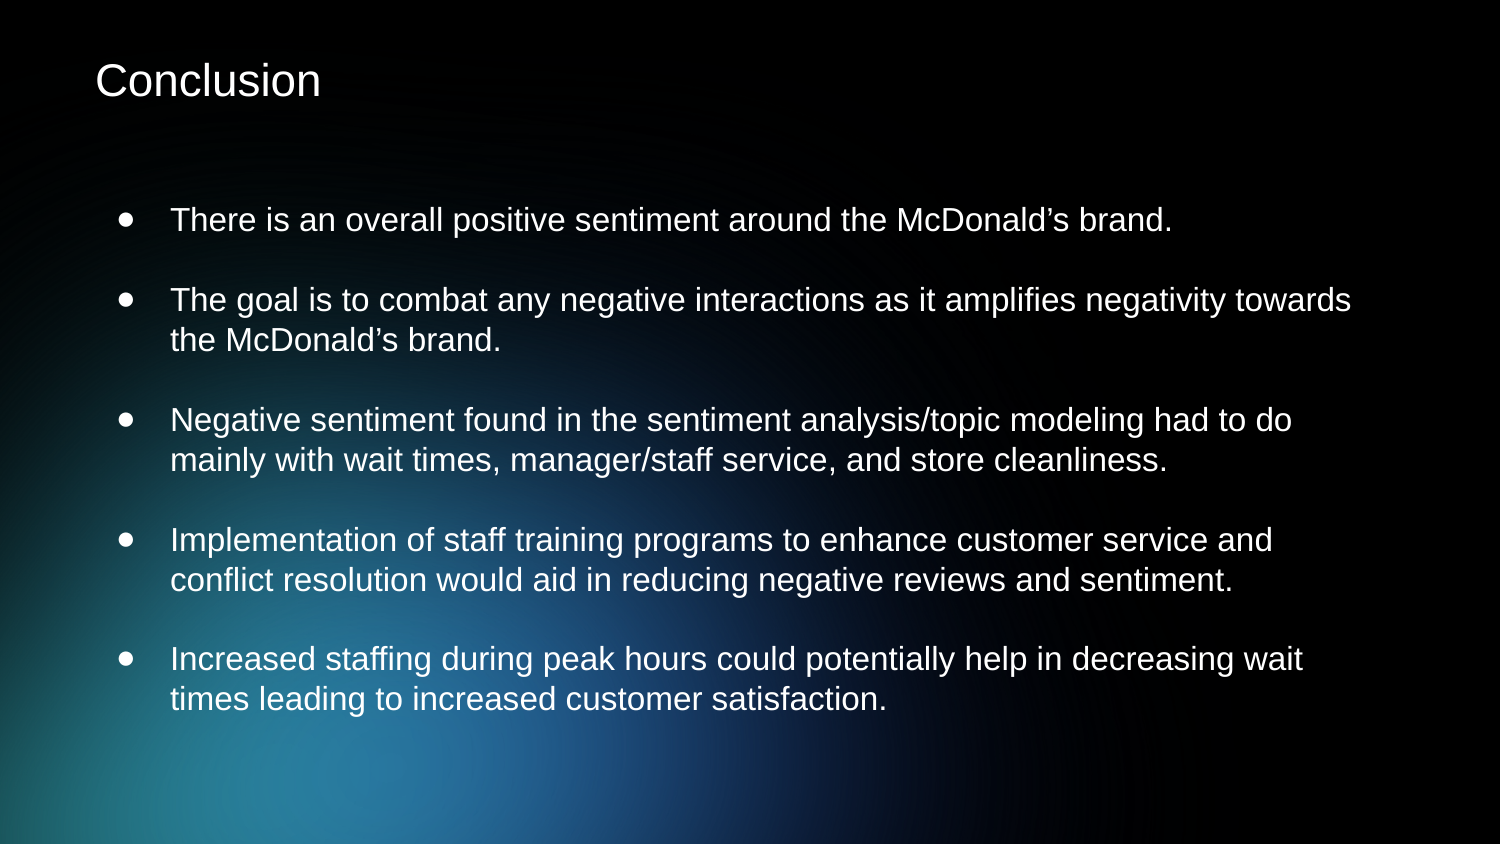

Conclusion
There is an overall positive sentiment around the McDonald’s brand.

The goal is to combat any negative interactions as it amplifies negativity towards the McDonald’s brand.

Negative sentiment found in the sentiment analysis/topic modeling had to do mainly with wait times, manager/staff service, and store cleanliness.

Implementation of staff training programs to enhance customer service and conflict resolution would aid in reducing negative reviews and sentiment.

Increased staffing during peak hours could potentially help in decreasing wait times leading to increased customer satisfaction.